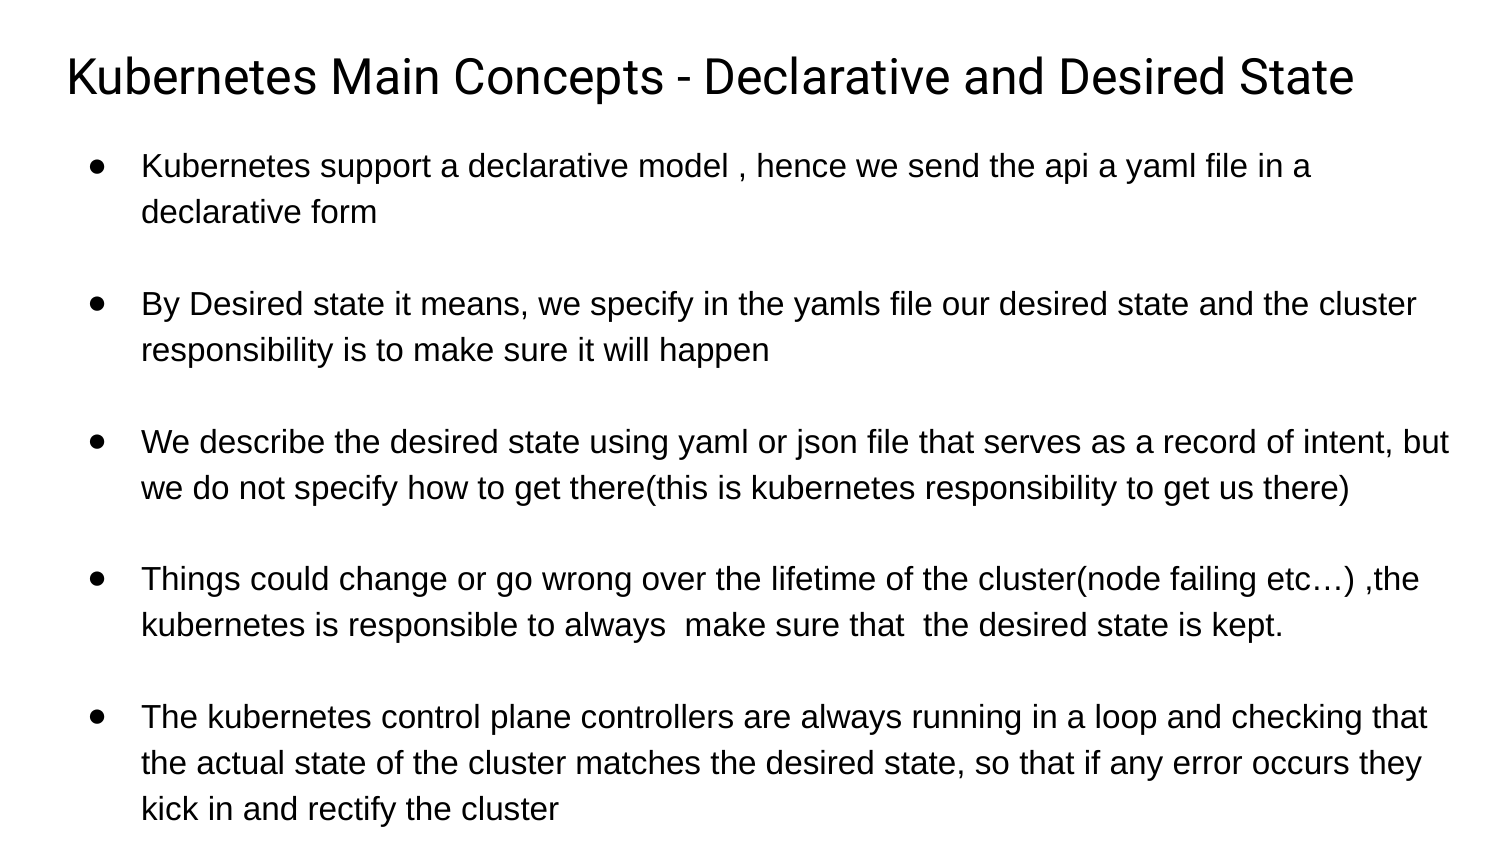

# Kubernetes Main Concepts - Declarative and Desired State

Kubernetes support a declarative model , hence we send the api a yaml file in a declarative form

By Desired state it means, we specify in the yamls file our desired state and the cluster responsibility is to make sure it will happen

We describe the desired state using yaml or json file that serves as a record of intent, but we do not specify how to get there(this is kubernetes responsibility to get us there)

Things could change or go wrong over the lifetime of the cluster(node failing etc…) ,the kubernetes is responsible to always  make sure that  the desired state is kept.

The kubernetes control plane controllers are always running in a loop and checking that the actual state of the cluster matches the desired state, so that if any error occurs they kick in and rectify the cluster